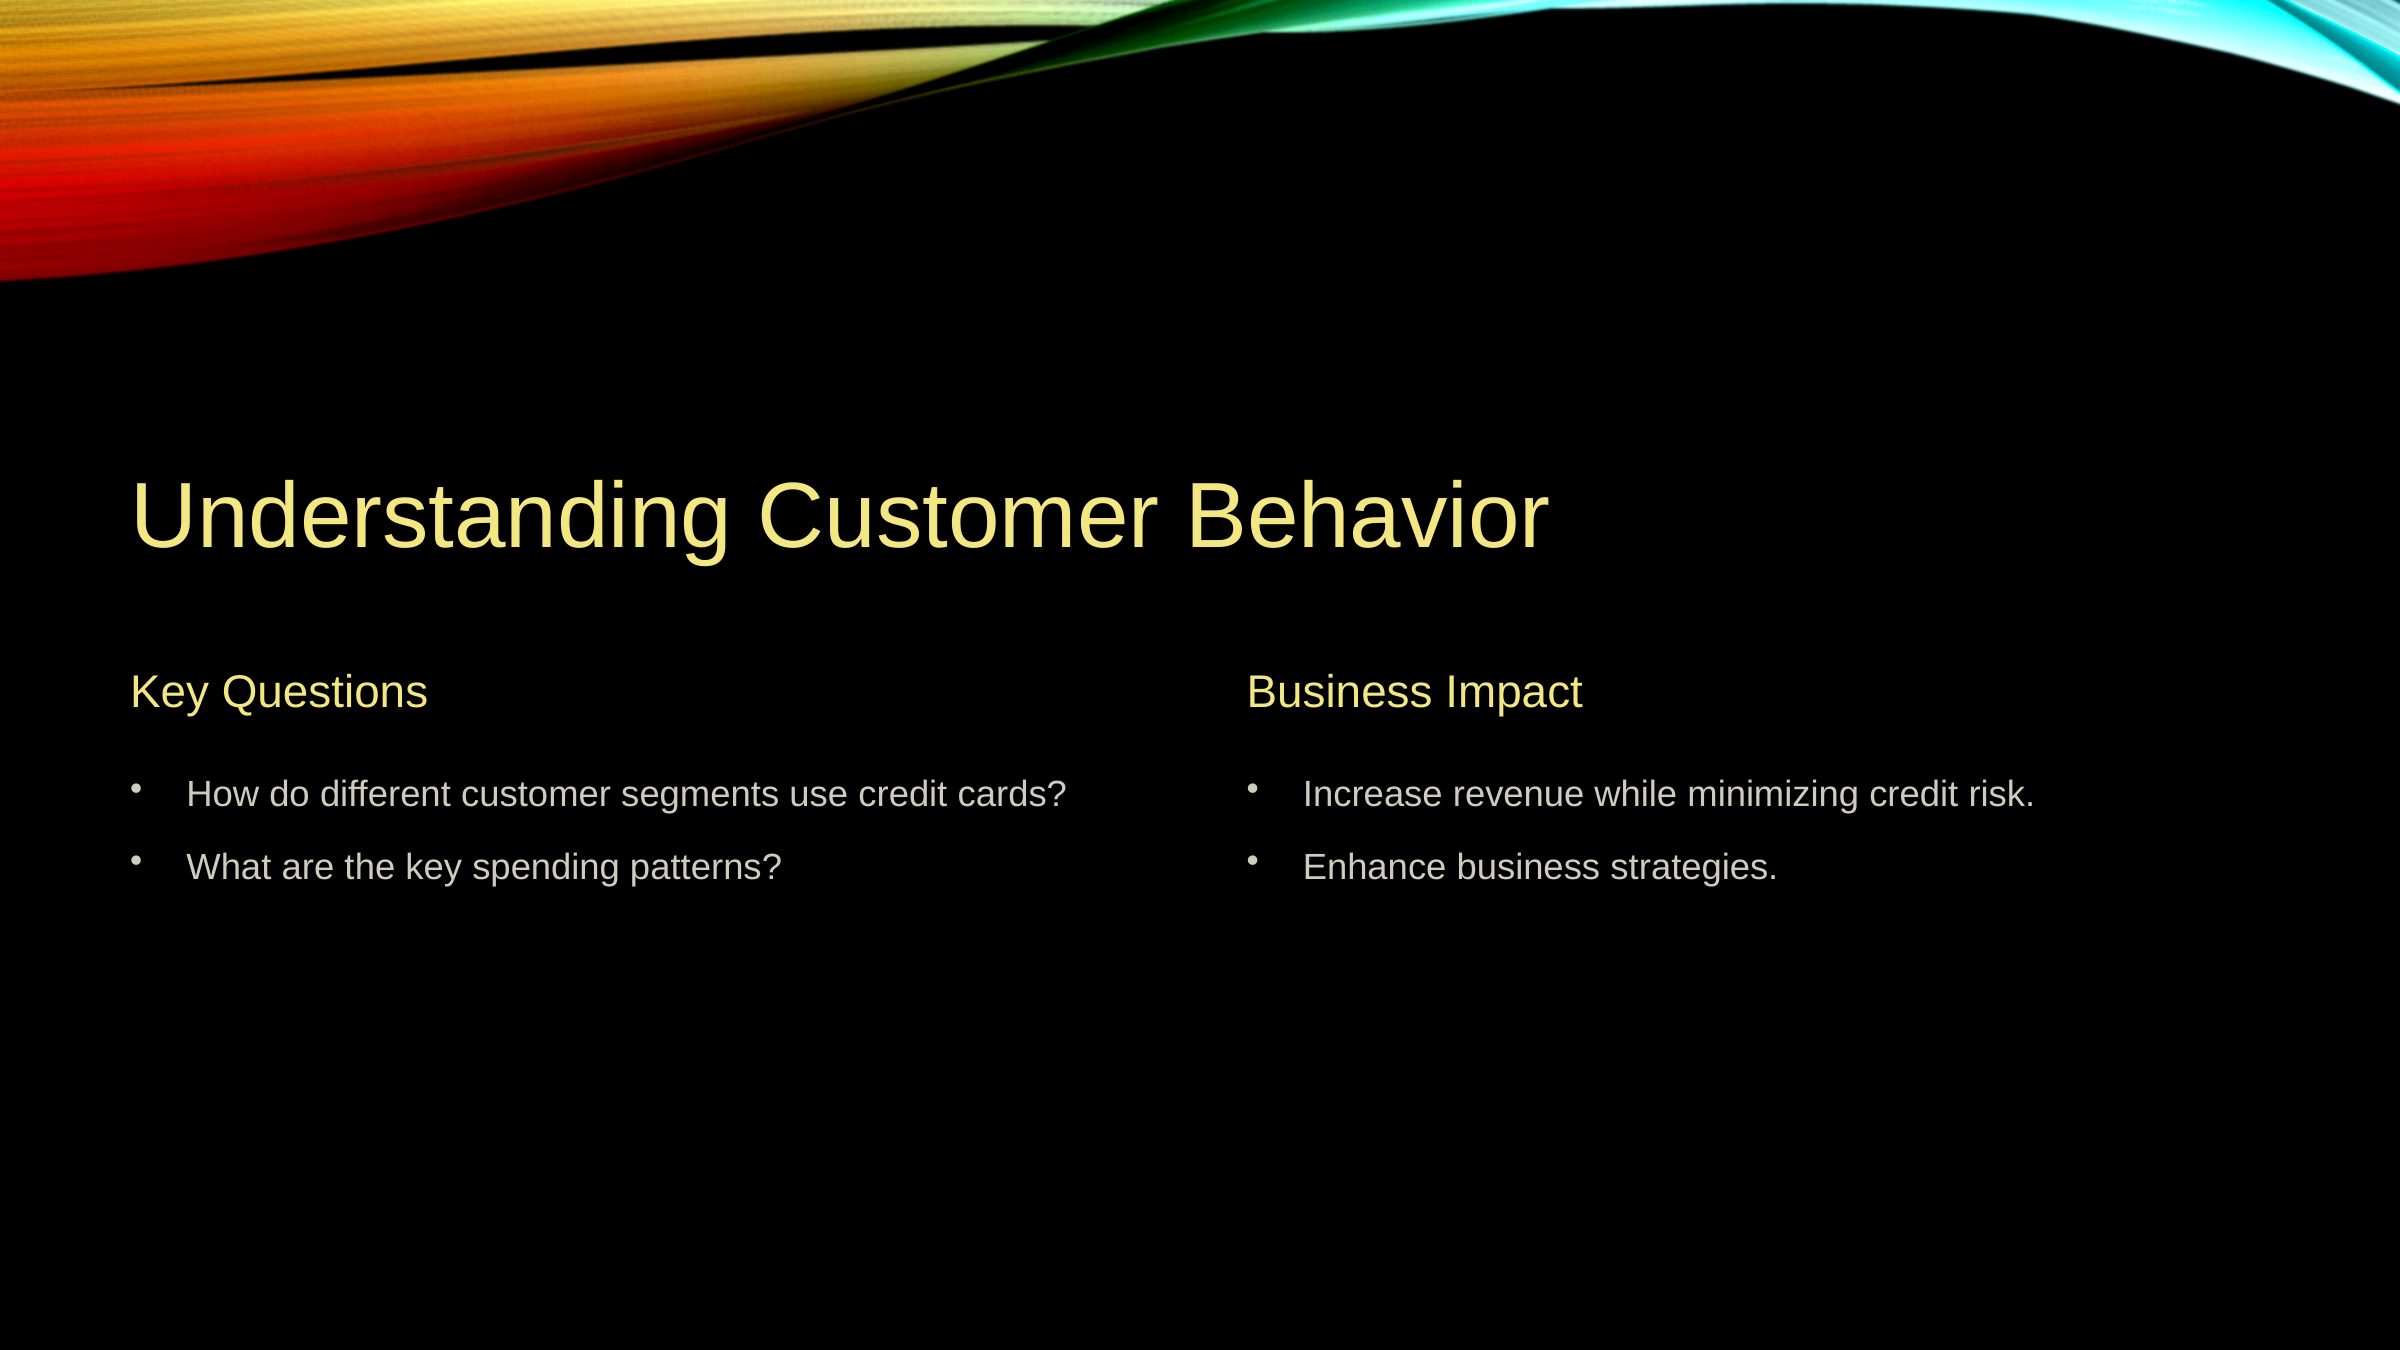

Understanding Customer Behavior
Key Questions
Business Impact
How do different customer segments use credit cards?
Increase revenue while minimizing credit risk.
What are the key spending patterns?
Enhance business strategies.